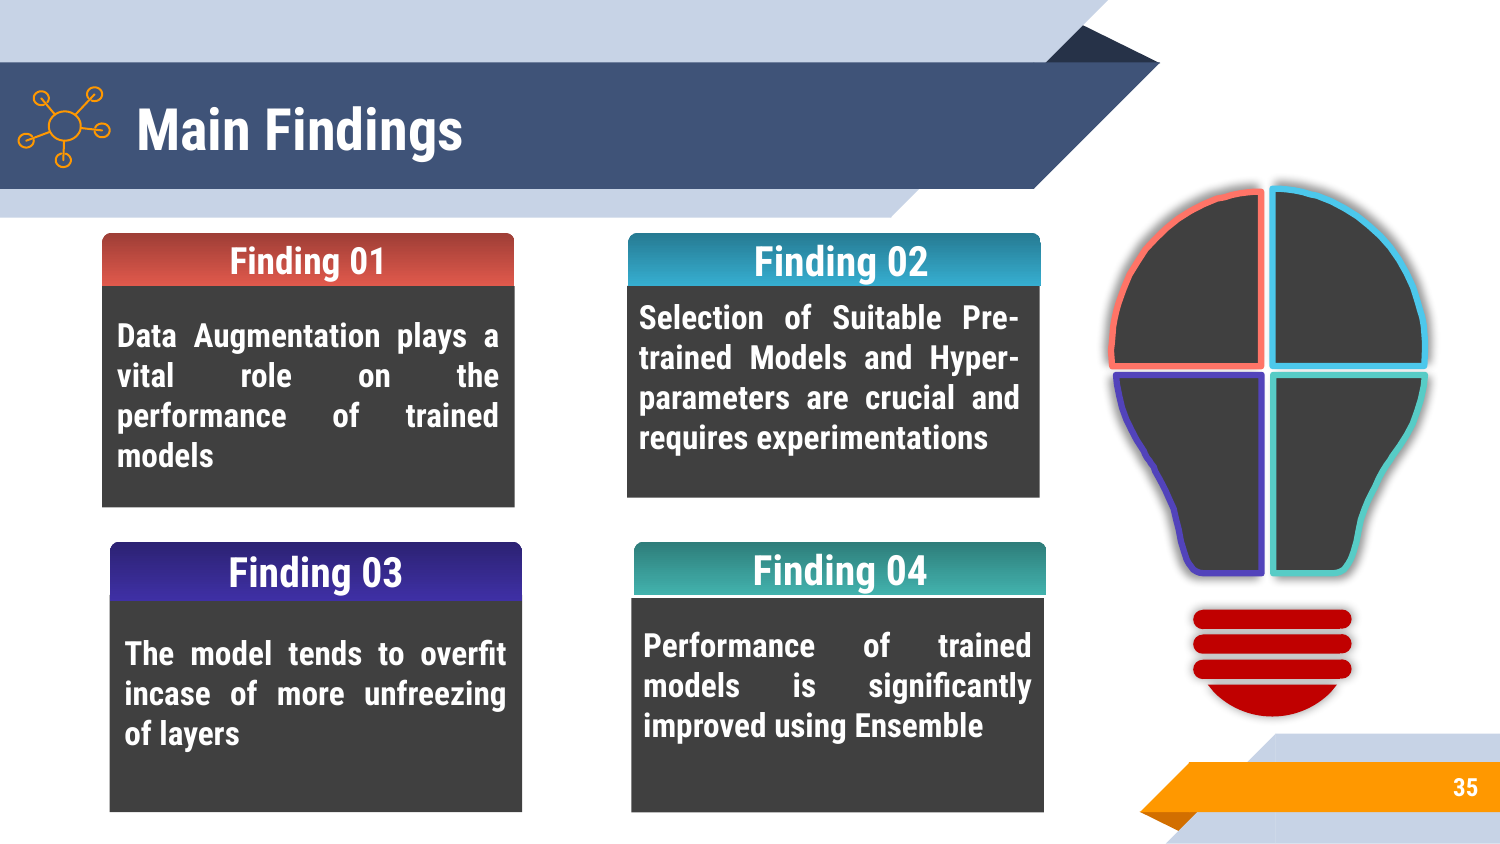

# Main Findings

Finding 01
  Finding 02

Selection of Suitable Pre-trained Models and Hyper-parameters are crucial and requires experimentations

Data Augmentation plays a vital role on the performance of trained models

Finding 03
Finding 04

The model tends to overfit incase of more unfreezing of layers

Performance of trained models is significantly improved using Ensemble

35